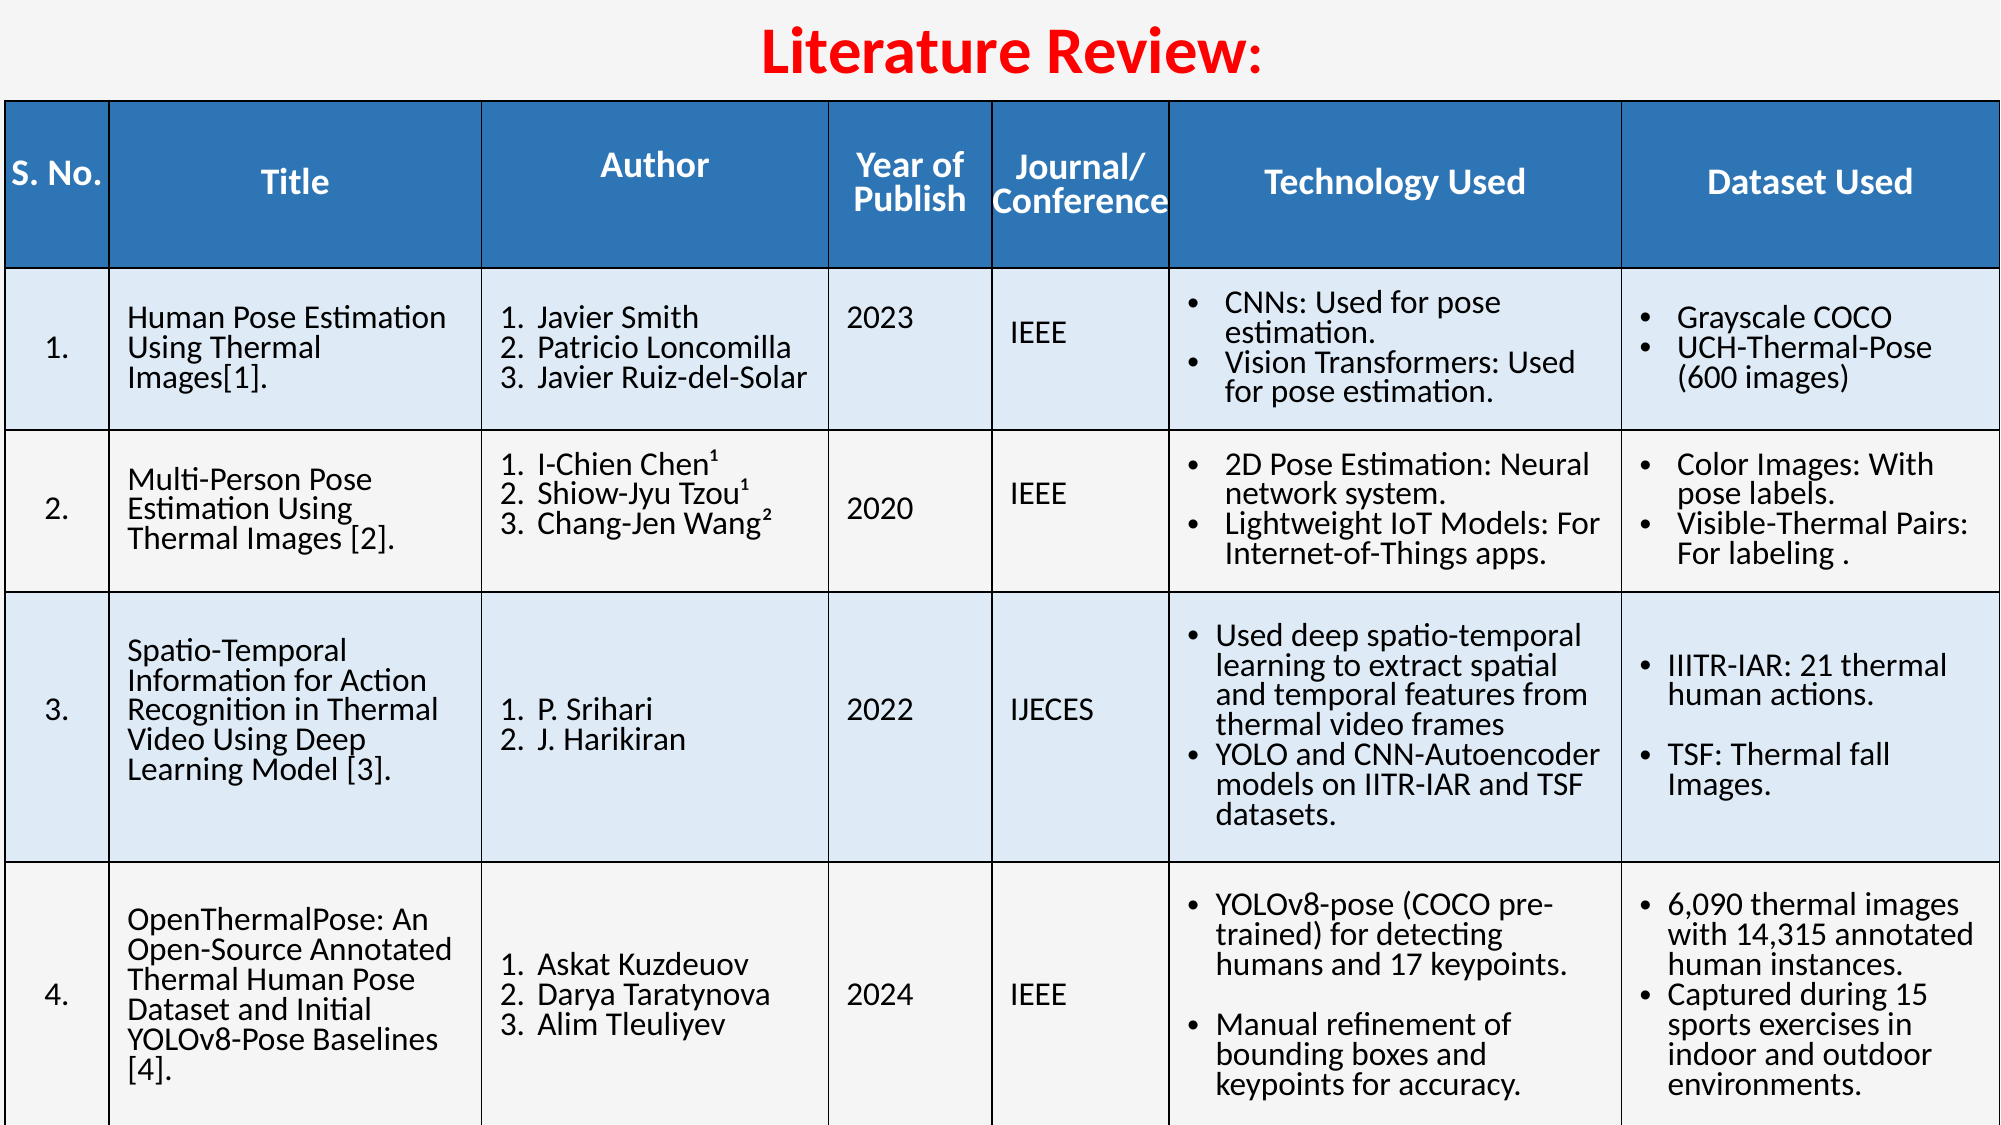

Literature Review:
| S. No. | Title | Author | Year of Publish | Journal/Conference | Technology Used | Dataset Used |
| --- | --- | --- | --- | --- | --- | --- |
| 1. | Human Pose Estimation Using Thermal Images[1]. | Javier Smith Patricio Loncomilla Javier Ruiz-del-Solar | 2023 | IEEE | CNNs: Used for pose estimation. Vision Transformers: Used for pose estimation. | Grayscale COCO UCH-Thermal-Pose (600 images) |
| 2. | Multi-Person Pose Estimation Using Thermal Images [2]. | I-Chien Chen¹ Shiow-Jyu Tzou¹ Chang-Jen Wang² | 2020 | IEEE | 2D Pose Estimation: Neural network system. Lightweight IoT Models: For Internet-of-Things apps. | Color Images: With pose labels. Visible-Thermal Pairs: For labeling . |
| 3. | Spatio-Temporal Information for Action Recognition in Thermal Video Using Deep Learning Model [3]. | P. Srihari J. Harikiran | 2022 | IJECES | Used deep spatio-temporal learning to extract spatial and temporal features from thermal video frames YOLO and CNN-Autoencoder models on IITR-IAR and TSF datasets. | IIITR-IAR: 21 thermal human actions. TSF: Thermal fall Images. |
| 4. | OpenThermalPose: An Open-Source Annotated Thermal Human Pose Dataset and Initial YOLOv8-Pose Baselines [4]. | Askat Kuzdeuov Darya Taratynova Alim Tleuliyev | 2024 | IEEE | YOLOv8-pose (COCO pre-trained) for detecting humans and 17 keypoints. Manual refinement of bounding boxes and keypoints for accuracy. | 6,090 thermal images with 14,315 annotated human instances. Captured during 15 sports exercises in indoor and outdoor environments. |